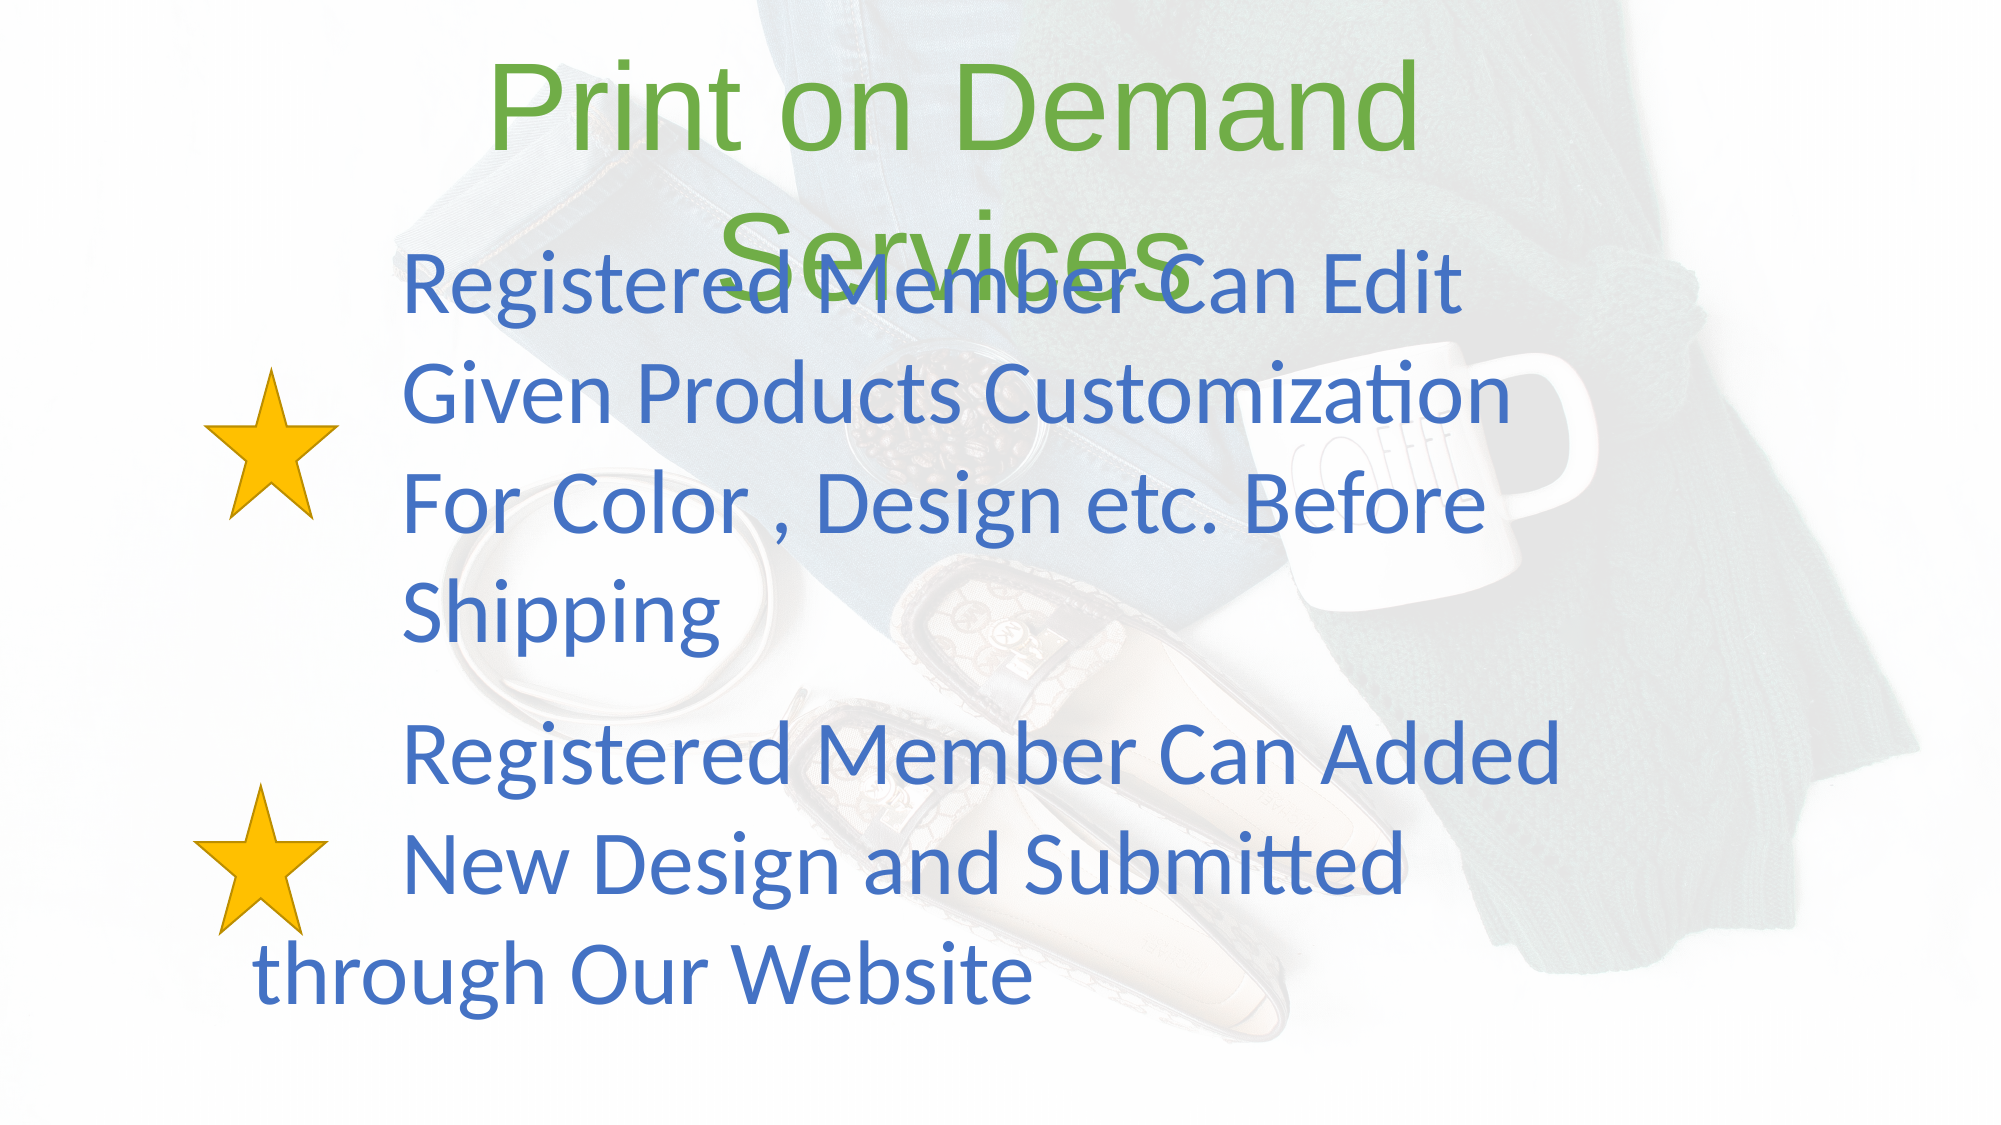

Print on Demand Services
	Registered Member Can Edit 	Given Products Customization 	For 	Color , Design etc. Before 	Shipping

	Registered Member Can Added 	New Design and Submitted 	through Our Website